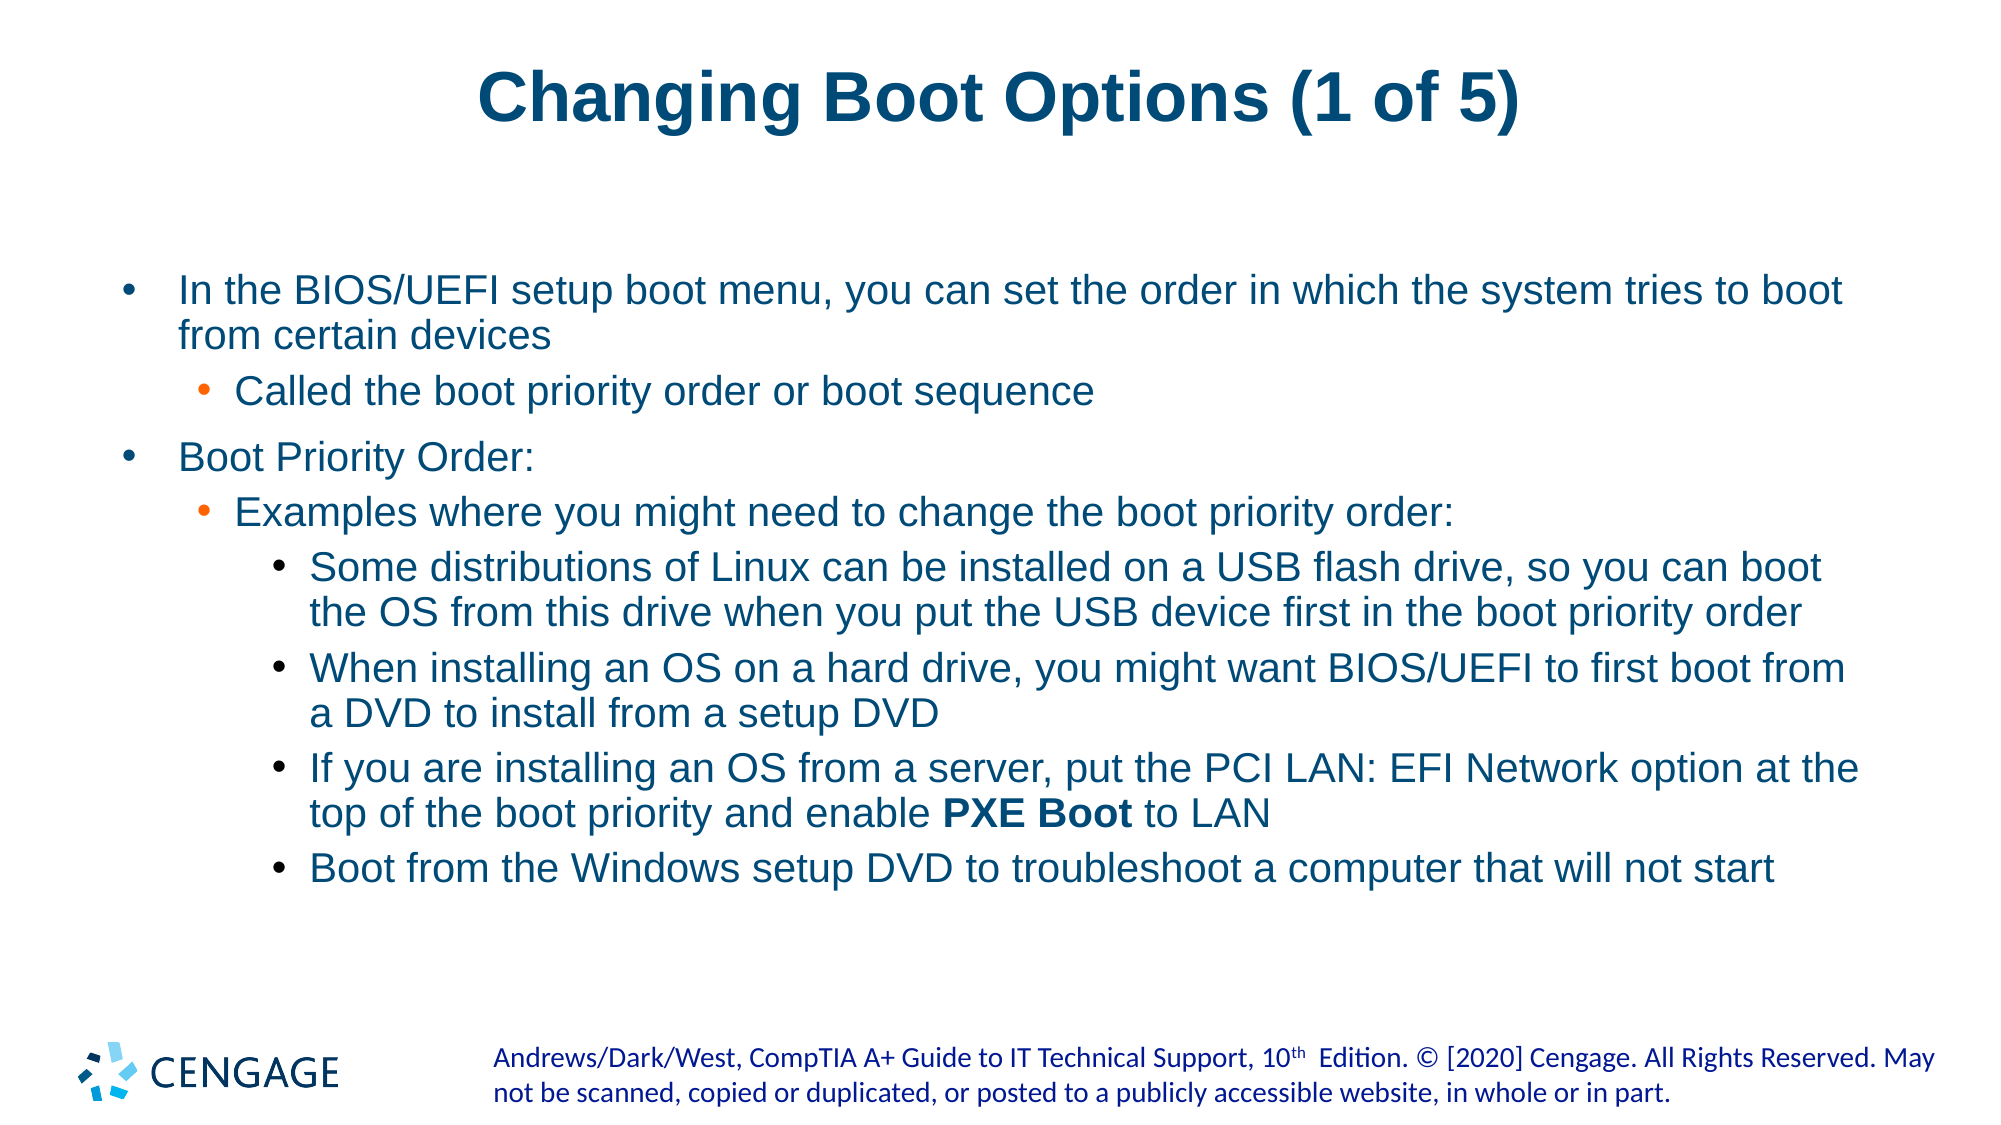

# Changing Boot Options (1 of 5)
In the BIOS/UEFI setup boot menu, you can set the order in which the system tries to boot from certain devices
Called the boot priority order or boot sequence
Boot Priority Order:
Examples where you might need to change the boot priority order:
Some distributions of Linux can be installed on a USB flash drive, so you can boot the OS from this drive when you put the USB device first in the boot priority order
When installing an OS on a hard drive, you might want BIOS/UEFI to first boot from a DVD to install from a setup DVD
If you are installing an OS from a server, put the PCI LAN: EFI Network option at the top of the boot priority and enable PXE Boot to LAN
Boot from the Windows setup DVD to troubleshoot a computer that will not start